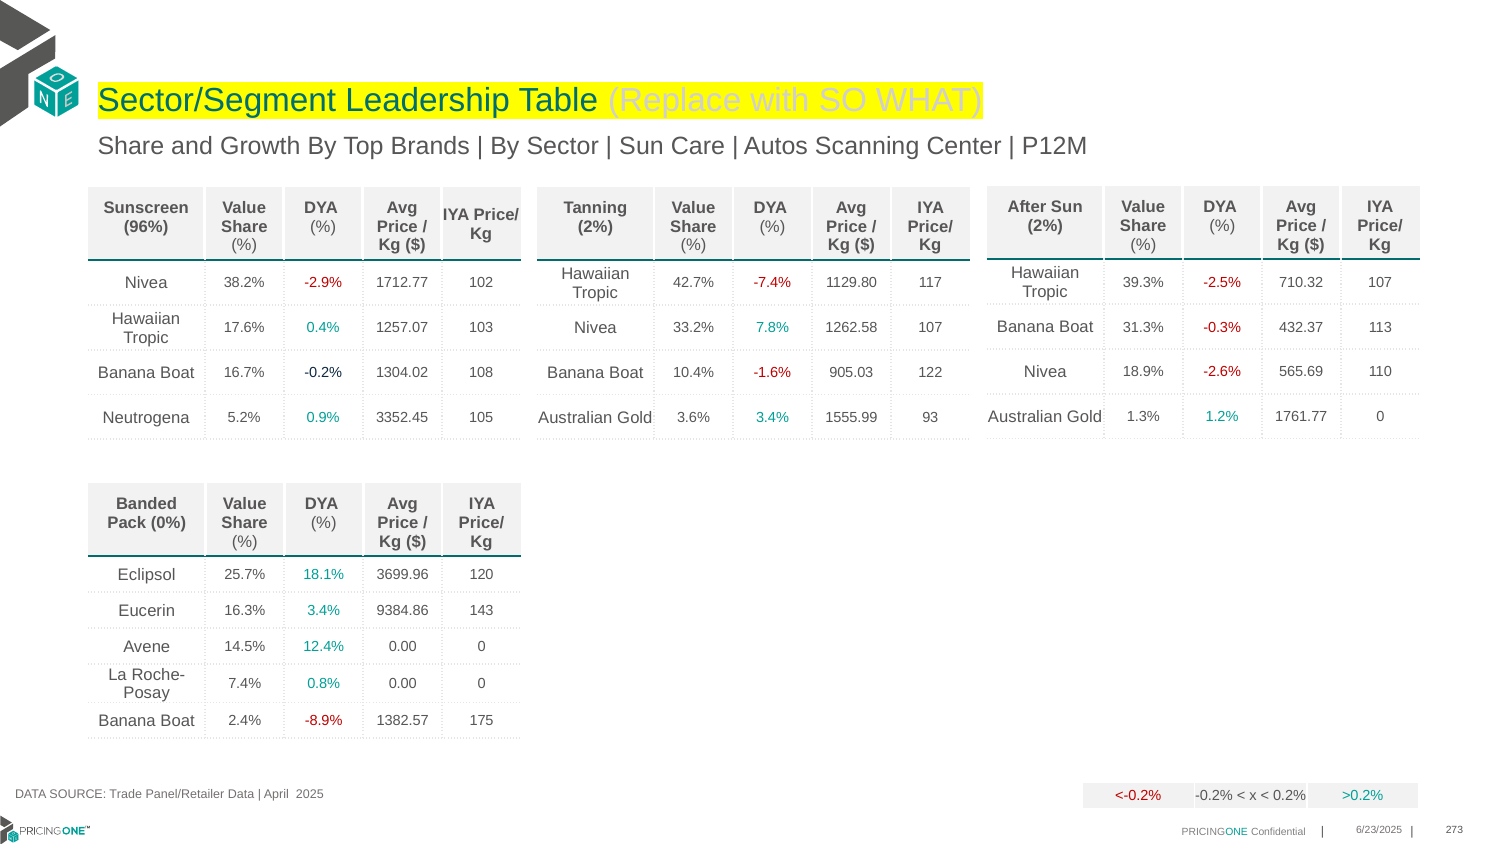

# Sector/Segment Leadership Table (Replace with SO WHAT)
Share and Growth By Top Brands | By Sector | Sun Care | Autos Scanning Center | P12M
| After Sun (2%) | Value Share (%) | DYA (%) | Avg Price /Kg ($) | IYA Price/Kg |
| --- | --- | --- | --- | --- |
| Hawaiian Tropic | 39.3% | -2.5% | 710.32 | 107 |
| Banana Boat | 31.3% | -0.3% | 432.37 | 113 |
| Nivea | 18.9% | -2.6% | 565.69 | 110 |
| Australian Gold | 1.3% | 1.2% | 1761.77 | 0 |
| Sunscreen (96%) | Value Share (%) | DYA (%) | Avg Price /Kg ($) | IYA Price/ Kg |
| --- | --- | --- | --- | --- |
| Nivea | 38.2% | -2.9% | 1712.77 | 102 |
| Hawaiian Tropic | 17.6% | 0.4% | 1257.07 | 103 |
| Banana Boat | 16.7% | -0.2% | 1304.02 | 108 |
| Neutrogena | 5.2% | 0.9% | 3352.45 | 105 |
| Tanning (2%) | Value Share (%) | DYA (%) | Avg Price /Kg ($) | IYA Price/Kg |
| --- | --- | --- | --- | --- |
| Hawaiian Tropic | 42.7% | -7.4% | 1129.80 | 117 |
| Nivea | 33.2% | 7.8% | 1262.58 | 107 |
| Banana Boat | 10.4% | -1.6% | 905.03 | 122 |
| Australian Gold | 3.6% | 3.4% | 1555.99 | 93 |
| Banded Pack (0%) | Value Share (%) | DYA (%) | Avg Price /Kg ($) | IYA Price/Kg |
| --- | --- | --- | --- | --- |
| Eclipsol | 25.7% | 18.1% | 3699.96 | 120 |
| Eucerin | 16.3% | 3.4% | 9384.86 | 143 |
| Avene | 14.5% | 12.4% | 0.00 | 0 |
| La Roche-Posay | 7.4% | 0.8% | 0.00 | 0 |
| Banana Boat | 2.4% | -8.9% | 1382.57 | 175 |
DATA SOURCE: Trade Panel/Retailer Data | April  2025
| <-0.2% | -0.2% < x < 0.2% | >0.2% |
| --- | --- | --- |

6/23/2025
273